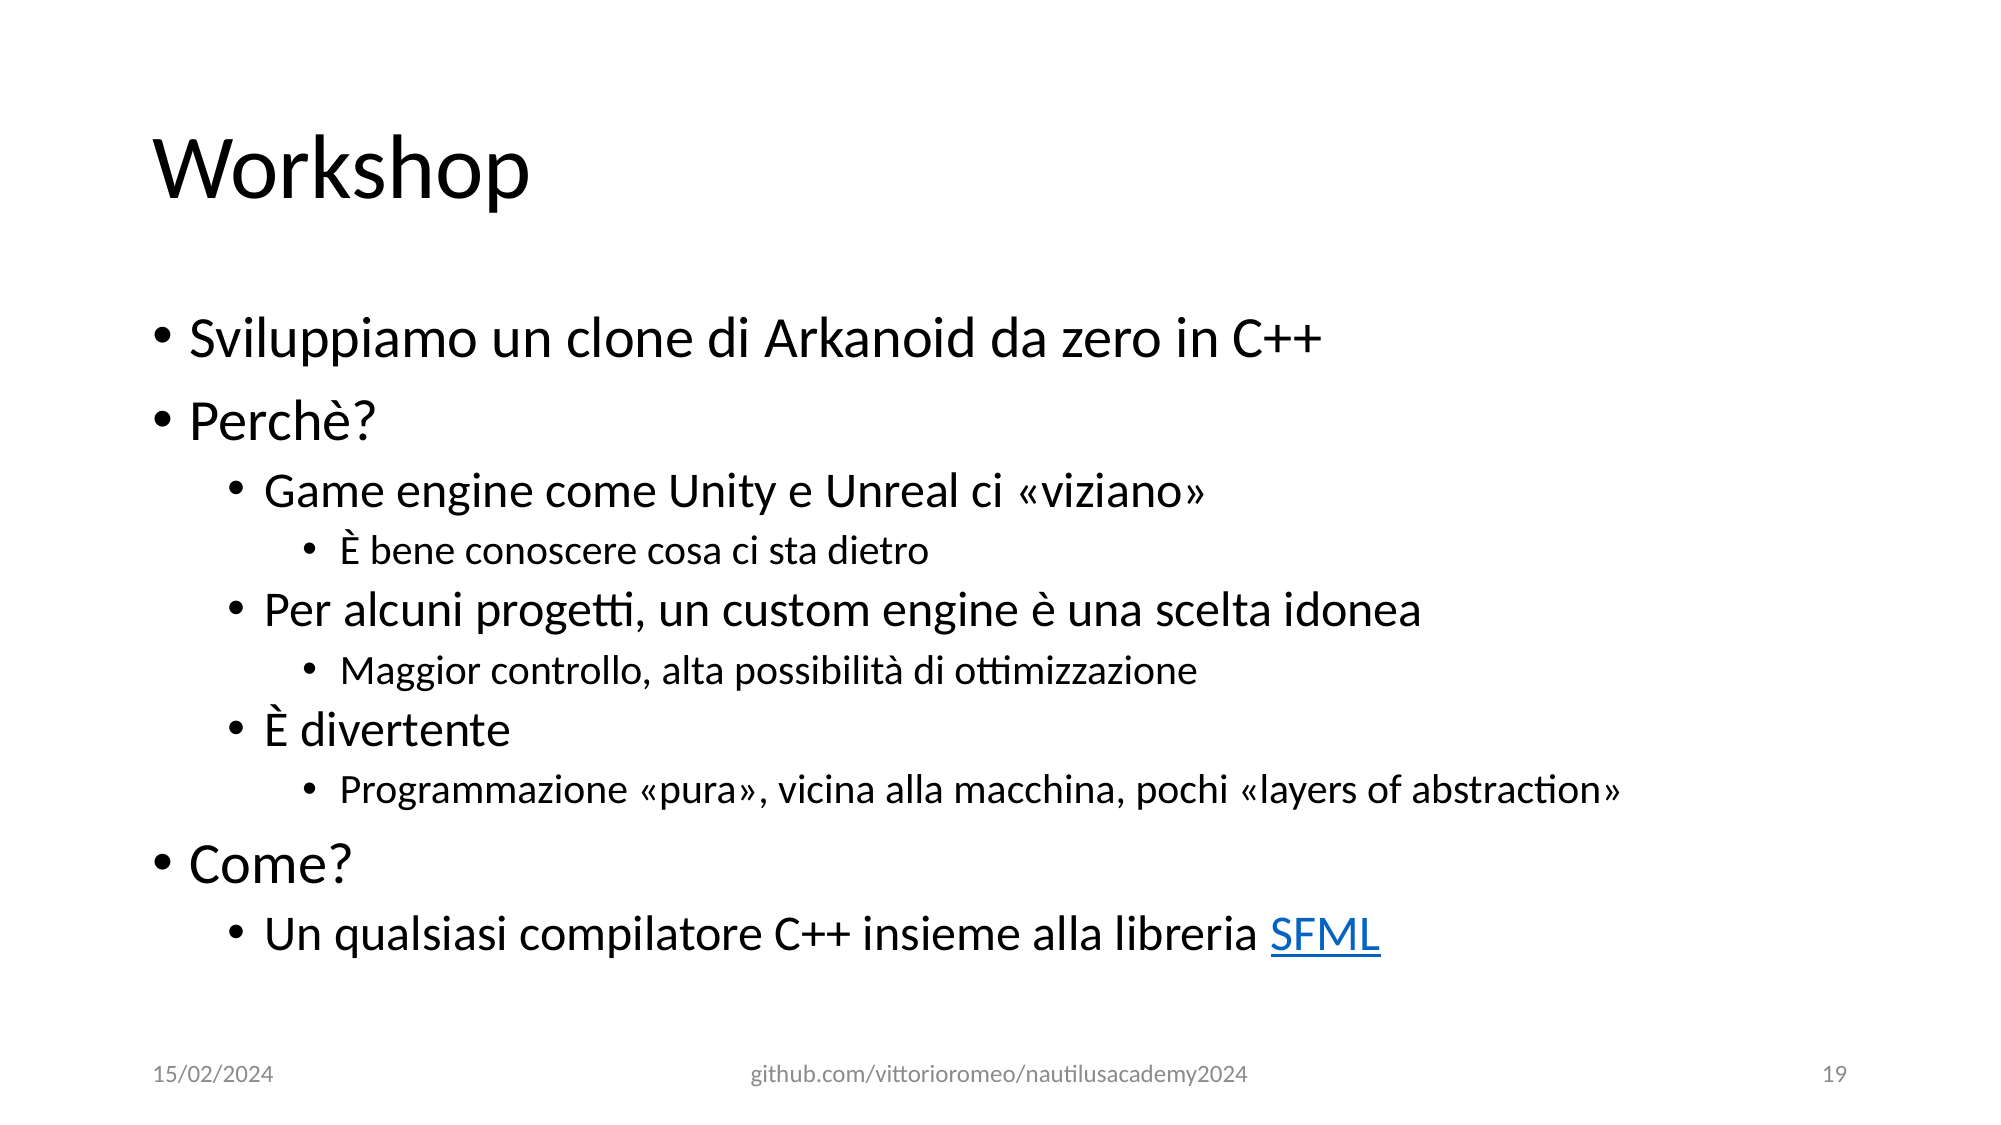

# Workshop
Sviluppiamo un clone di Arkanoid da zero in C++
Perchè?
Game engine come Unity e Unreal ci «viziano»
È bene conoscere cosa ci sta dietro
Per alcuni progetti, un custom engine è una scelta idonea
Maggior controllo, alta possibilità di ottimizzazione
È divertente
Programmazione «pura», vicina alla macchina, pochi «layers of abstraction»
Come?
Un qualsiasi compilatore C++ insieme alla libreria SFML

15/02/2024
github.com/vittorioromeo/nautilusacademy2024
19